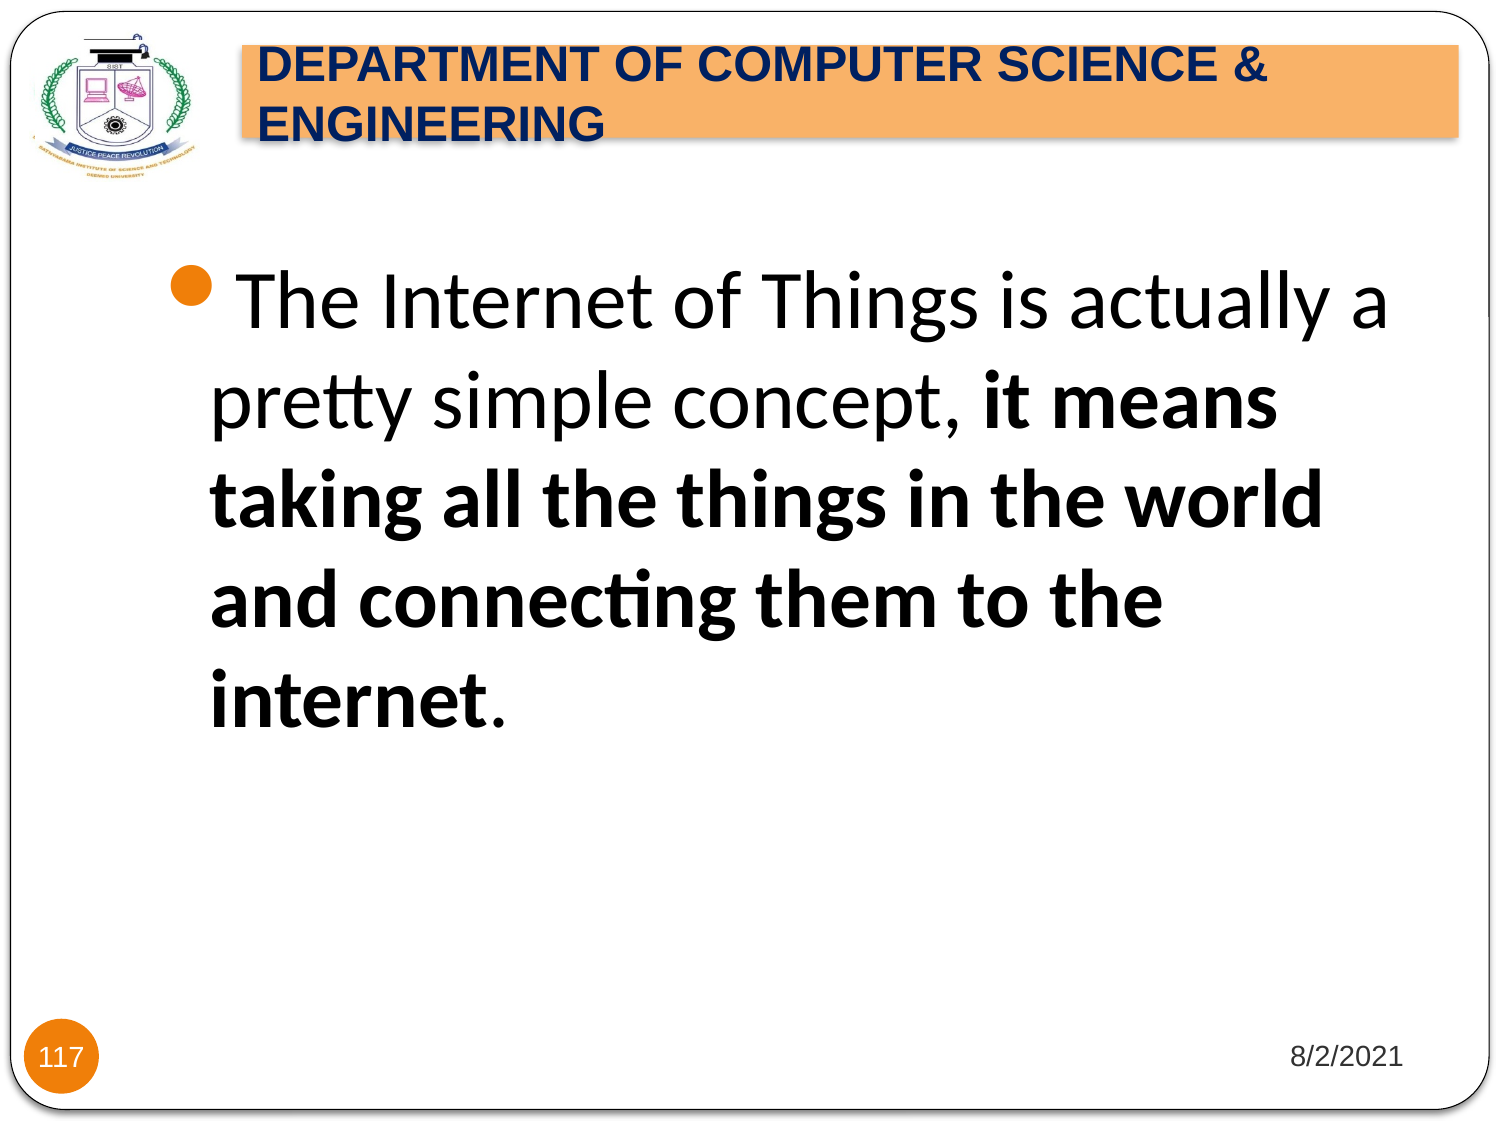

The Internet of Things is actually a pretty simple concept, it means taking all the things in the world and connecting them to the internet.
8/2/2021
117